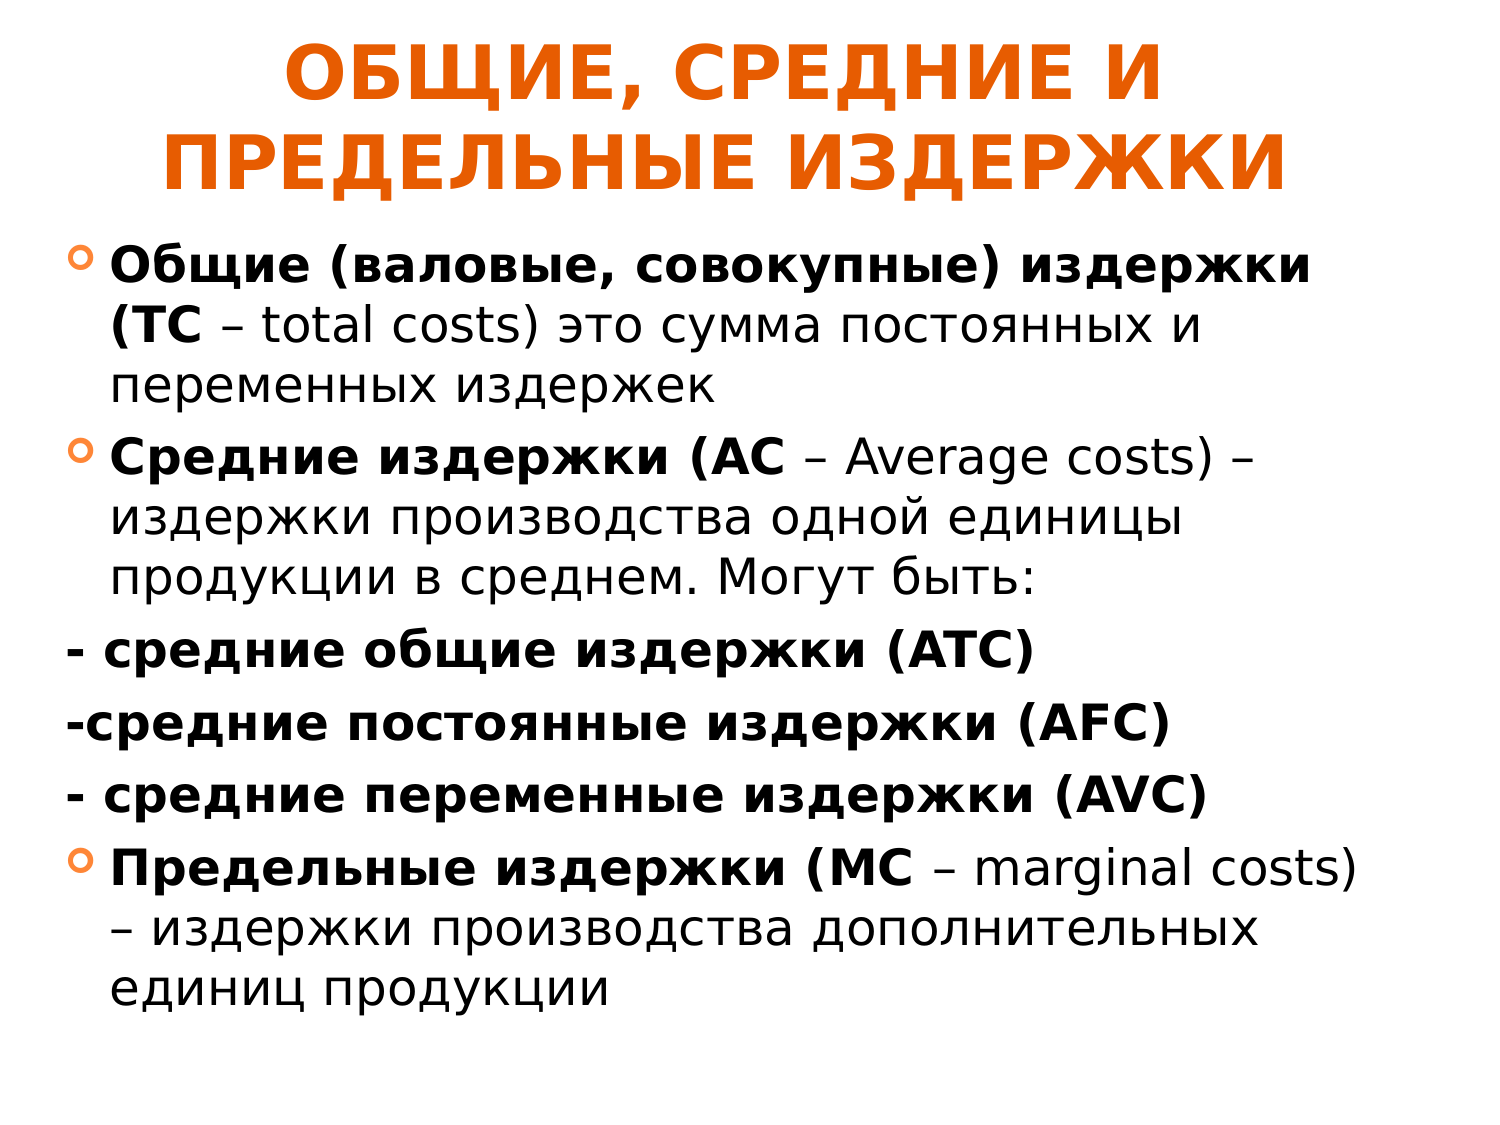

# ОБЩИЕ, СРЕДНИЕ И ПРЕДЕЛЬНЫЕ ИЗДЕРЖКИ
Общие (валовые, совокупные) издержки (TC – total costs) это сумма постоянных и переменных издержек
Средние издержки (AC – Average costs) – издержки производства одной единицы продукции в среднем. Могут быть:
- средние общие издержки (ATC)
-средние постоянные издержки (AFC)
- средние переменные издержки (AVC)
Предельные издержки (MC – marginal costs) – издержки производства дополнительных единиц продукции